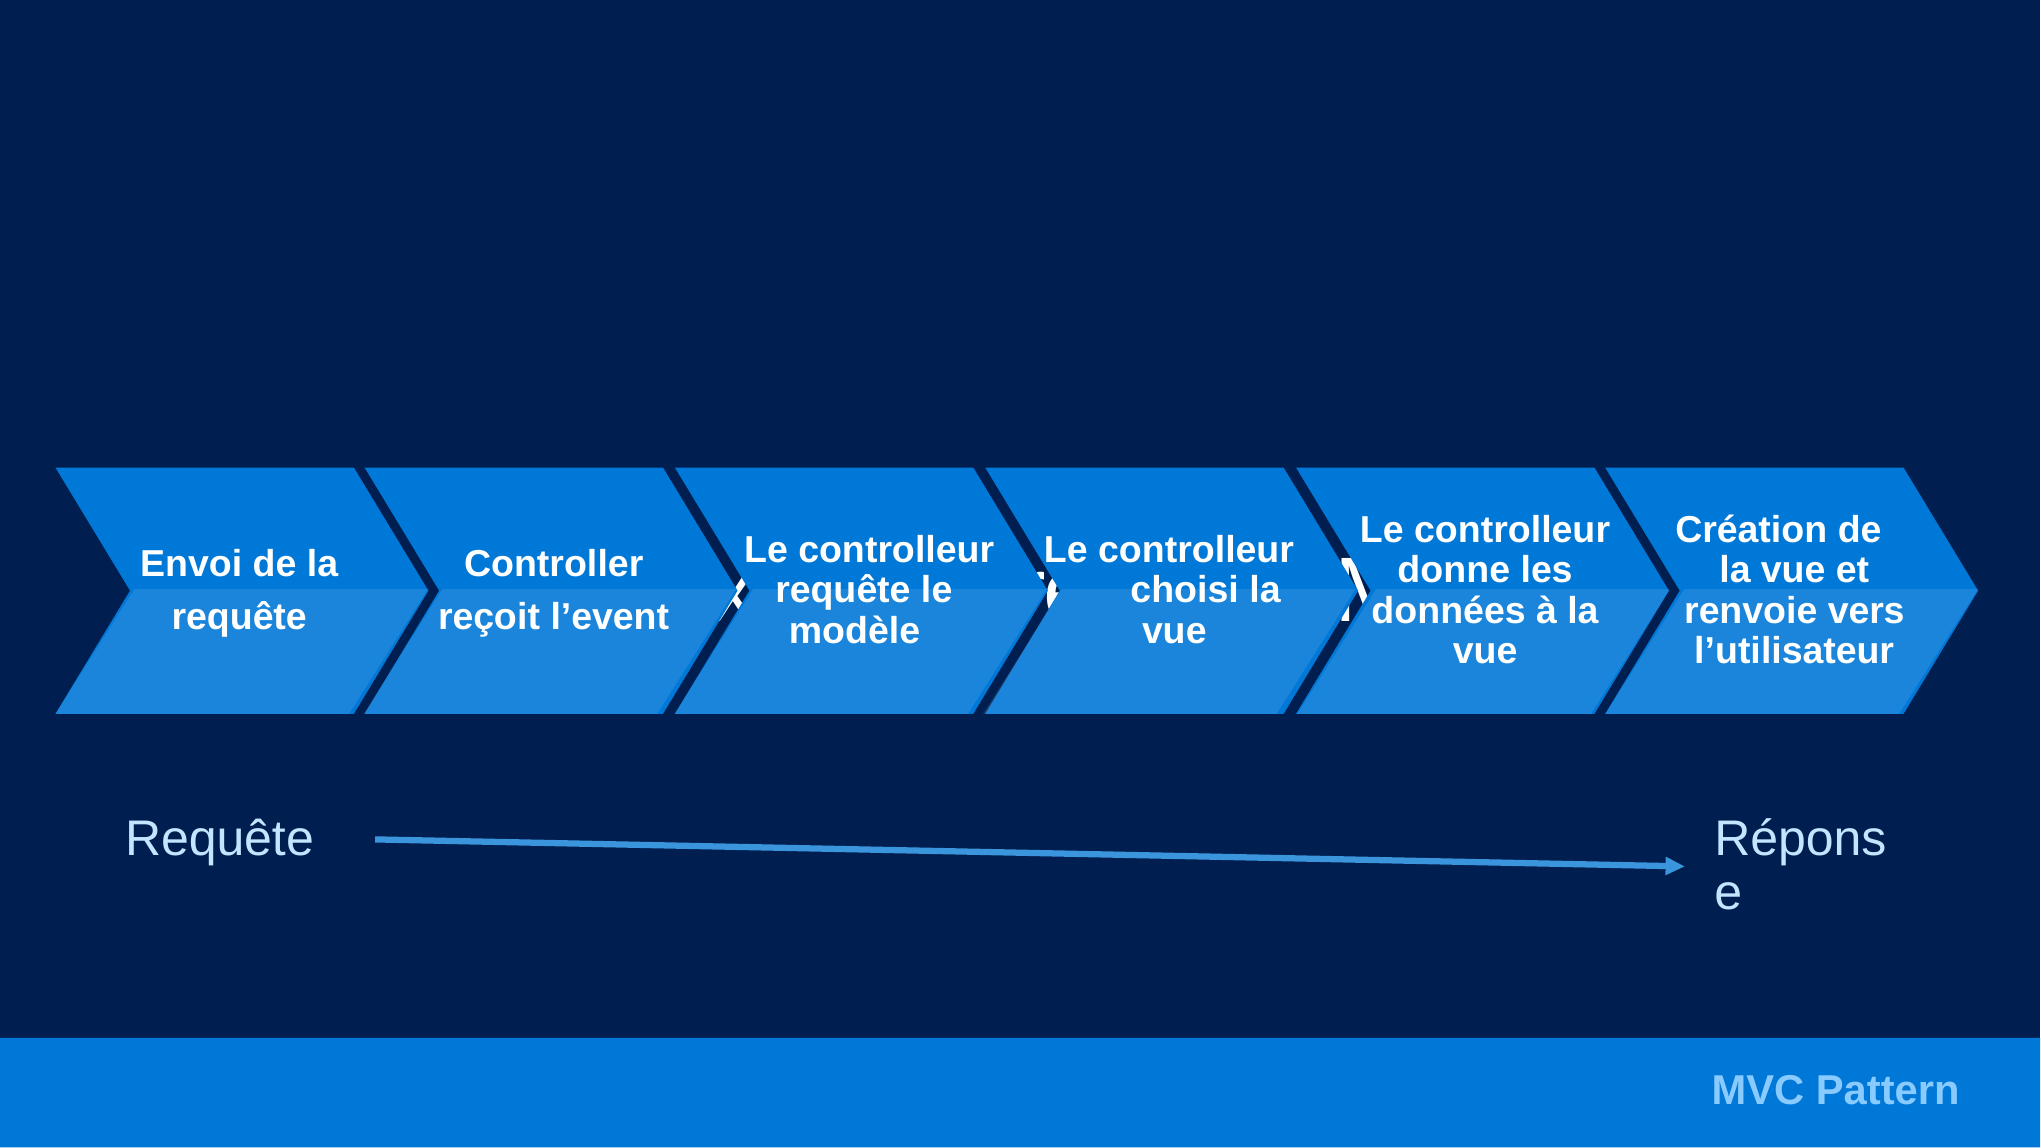

Envoi de la
requête

Controller
reçoit l’event

 Le controlleur requête le modèle

Le controlleur        choisi la vue

Le controlleur donne les données à la vue

Création de    la vue et renvoie vers l’utilisateur

Le flux d’une requête MVC
Requête
Réponse

MVC Pattern